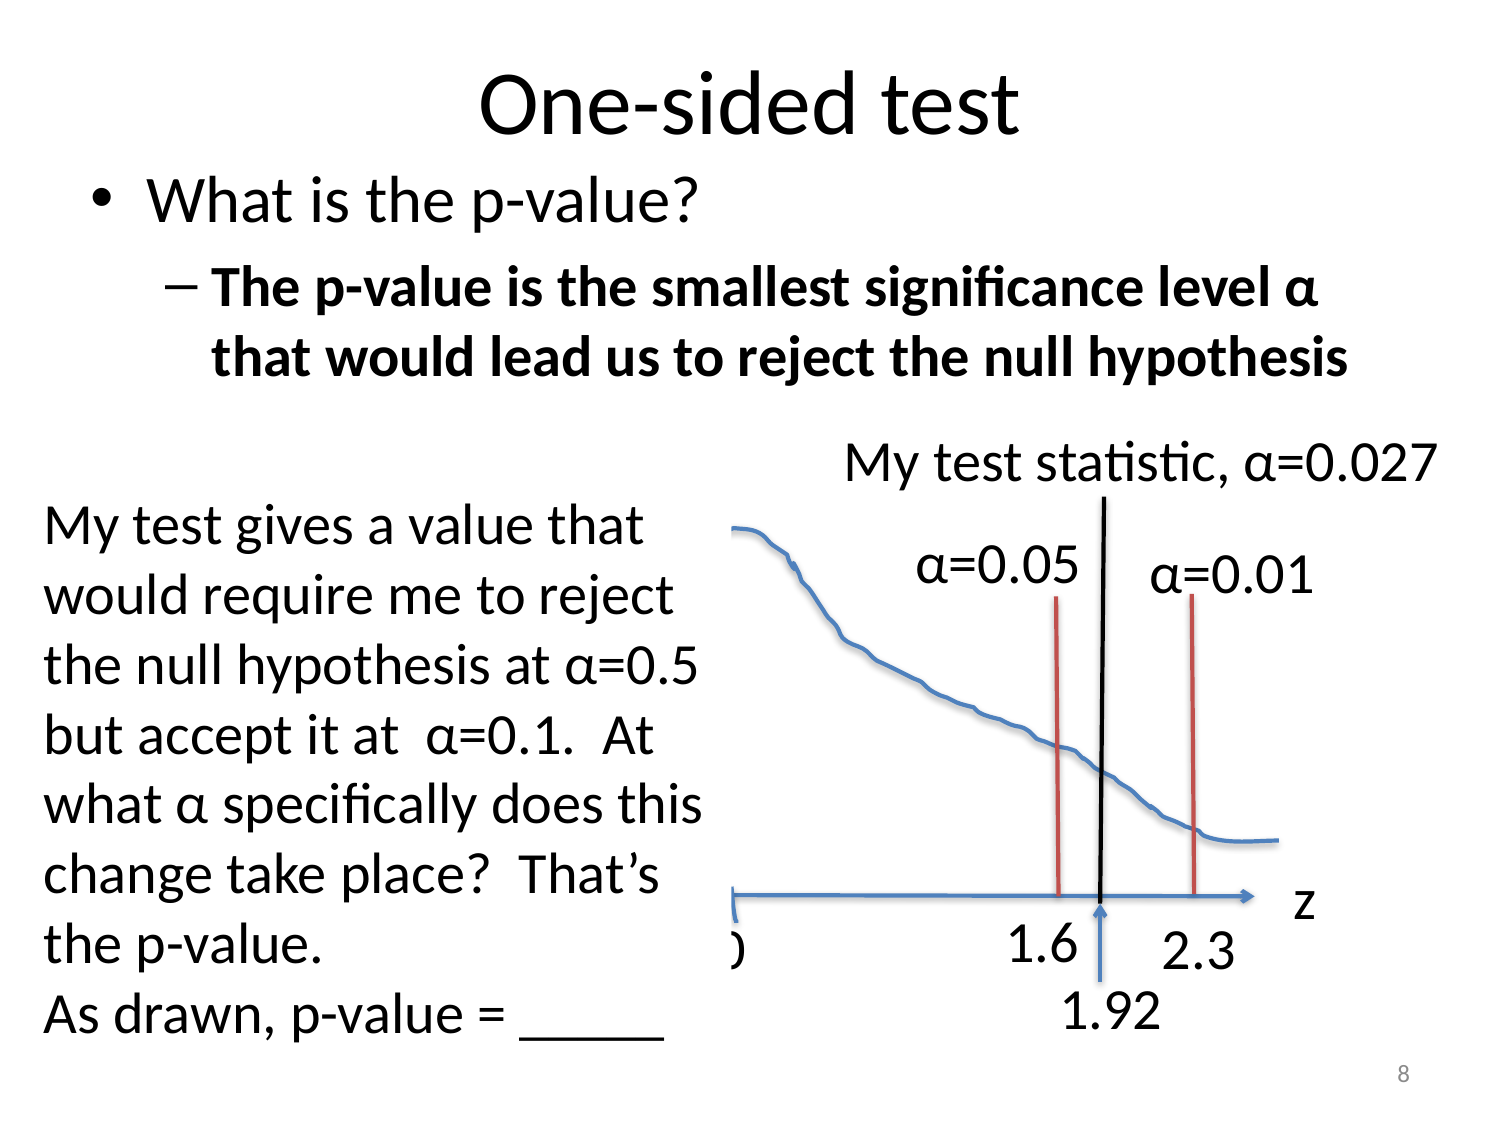

# One-sided test
What is the p-value?
The p-value is the smallest significance level α that would lead us to reject the null hypothesis
My test statistic, α=0.027

My test gives a value that would require me to reject the null hypothesis at α=0.5 but accept it at  α=0.1.  At what α specifically does this change take place?  That’s the p-value.
As drawn, p-value = _____
α=0.05

α=0.01
z

1.6
-1.6
0
2.3
1.92
8